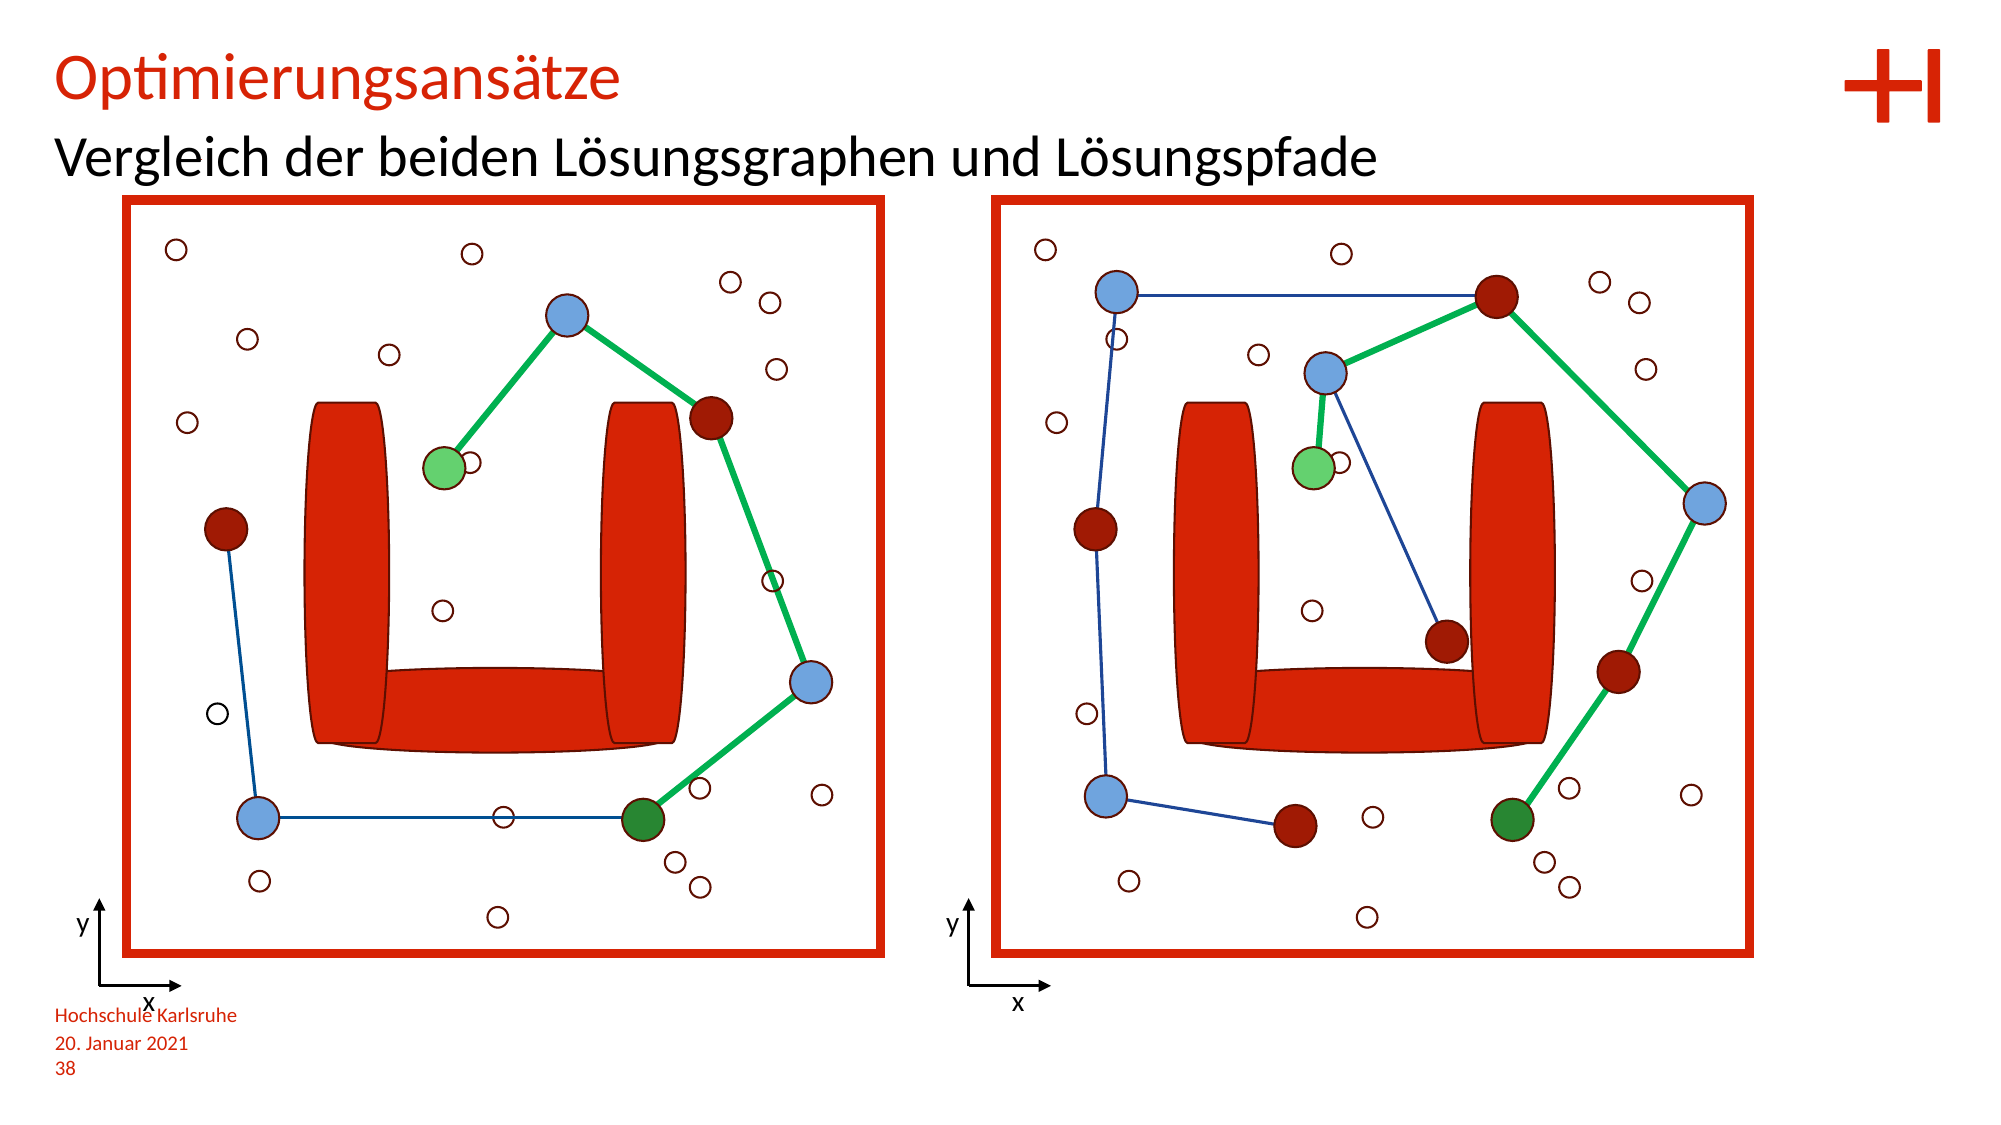

Optimierungsansätze
Vergleich der beiden Lösungsgraphen und Lösungspfade

y
y

x
x
Hochschule Karlsruhe
20. Januar 2021
38